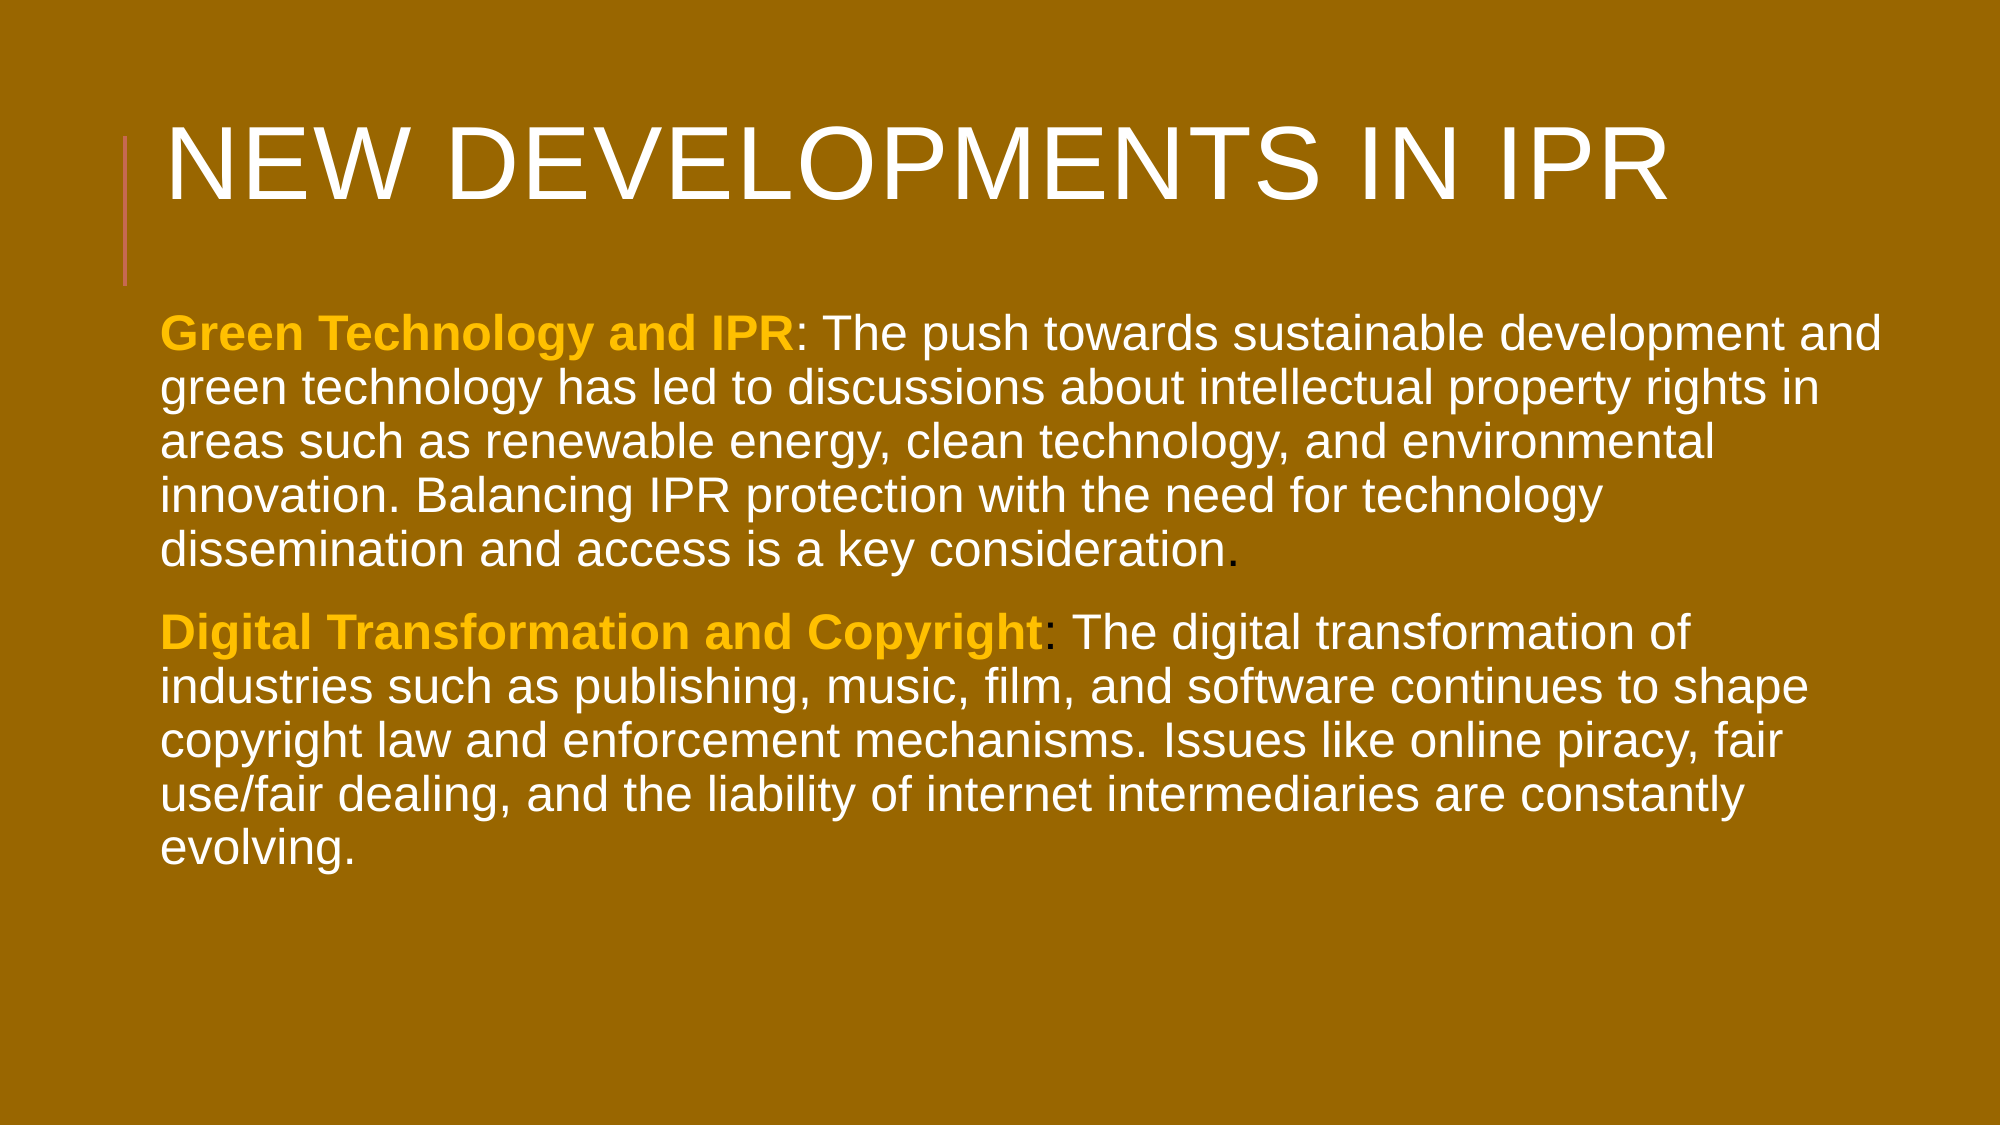

# New developments in IPR
Green Technology and IPR: The push towards sustainable development and green technology has led to discussions about intellectual property rights in areas such as renewable energy, clean technology, and environmental innovation. Balancing IPR protection with the need for technology dissemination and access is a key consideration.
Digital Transformation and Copyright: The digital transformation of industries such as publishing, music, film, and software continues to shape copyright law and enforcement mechanisms. Issues like online piracy, fair use/fair dealing, and the liability of internet intermediaries are constantly evolving.